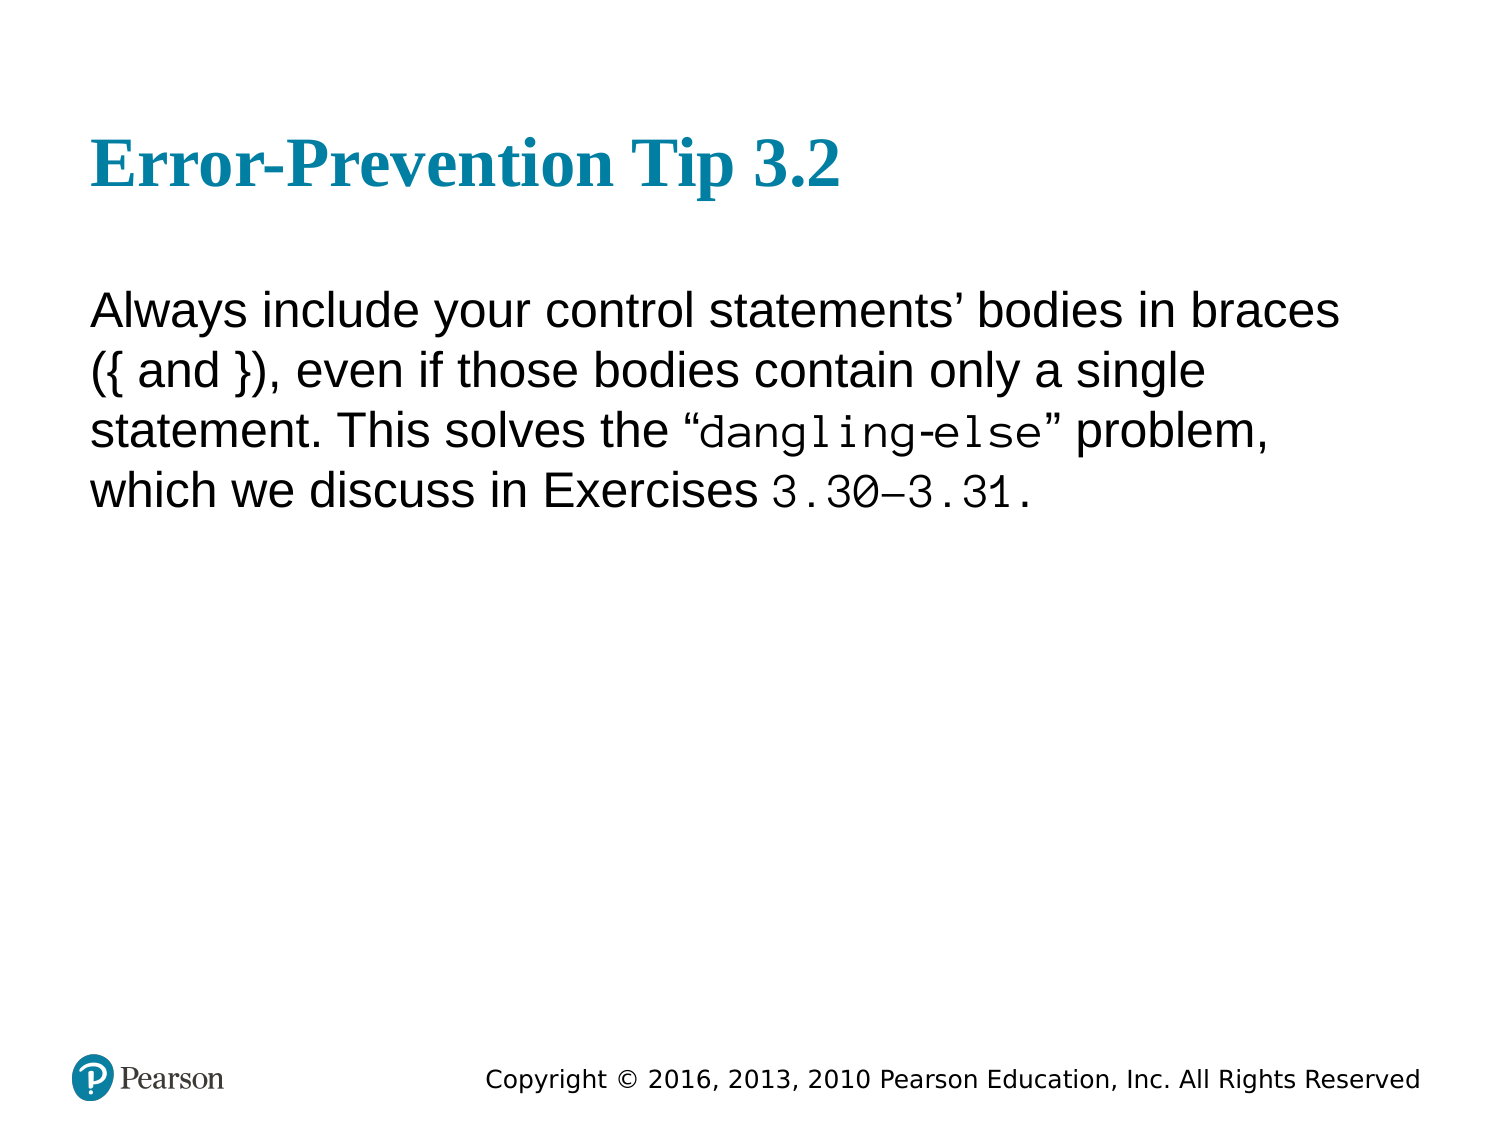

# Error-Prevention Tip 3.2
Always include your control statements’ bodies in braces ({ and }), even if those bodies contain only a single statement. This solves the “dangling-else” problem, which we discuss in Exercises 3.30–3.31.